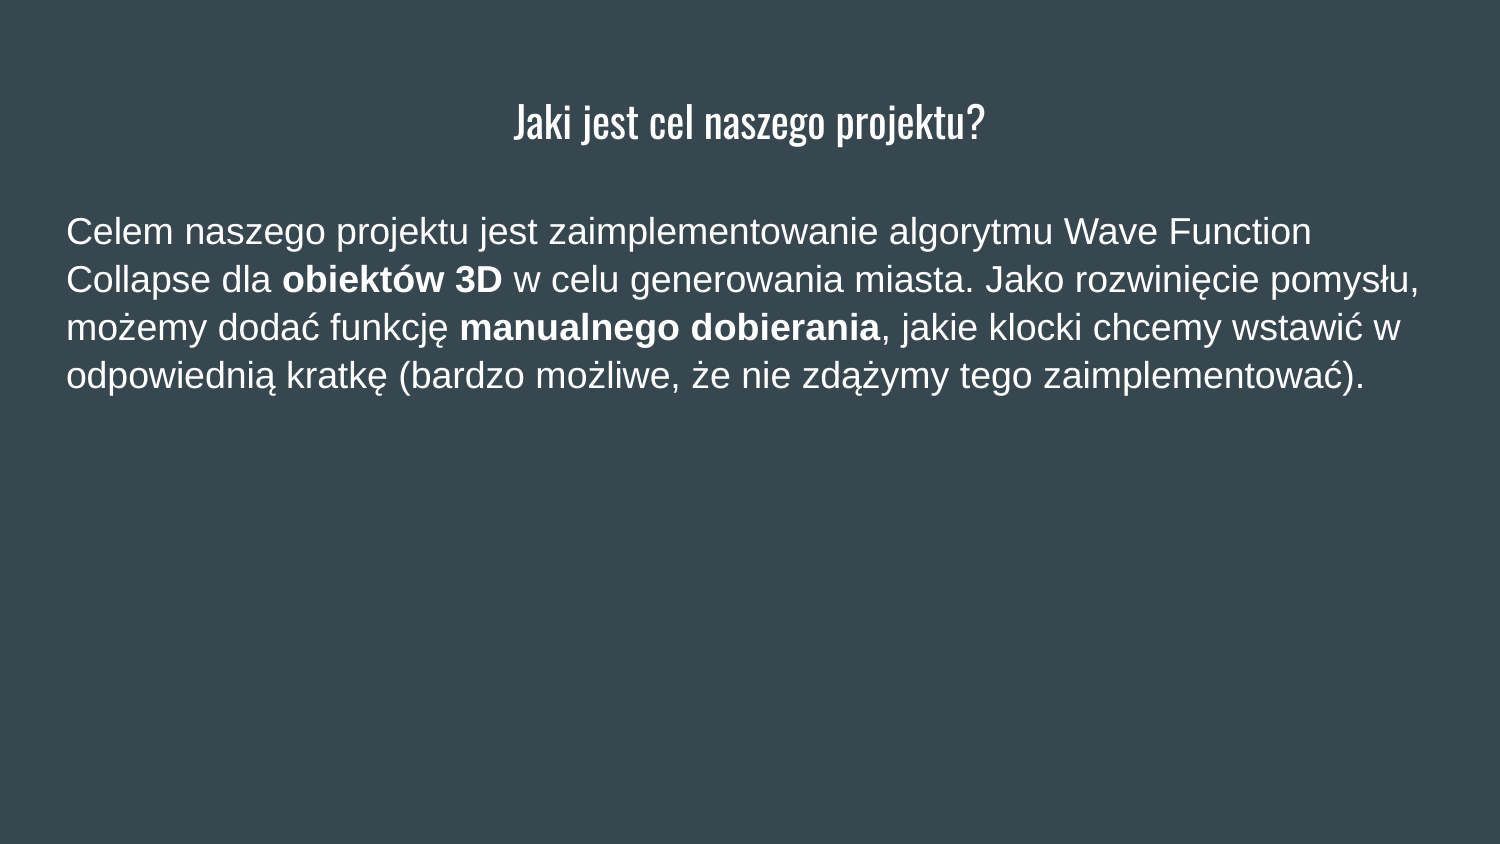

# Jaki jest cel naszego projektu?
Celem naszego projektu jest zaimplementowanie algorytmu Wave Function Collapse dla obiektów 3D w celu generowania miasta. Jako rozwinięcie pomysłu, możemy dodać funkcję manualnego dobierania, jakie klocki chcemy wstawić w odpowiednią kratkę (bardzo możliwe, że nie zdążymy tego zaimplementować).